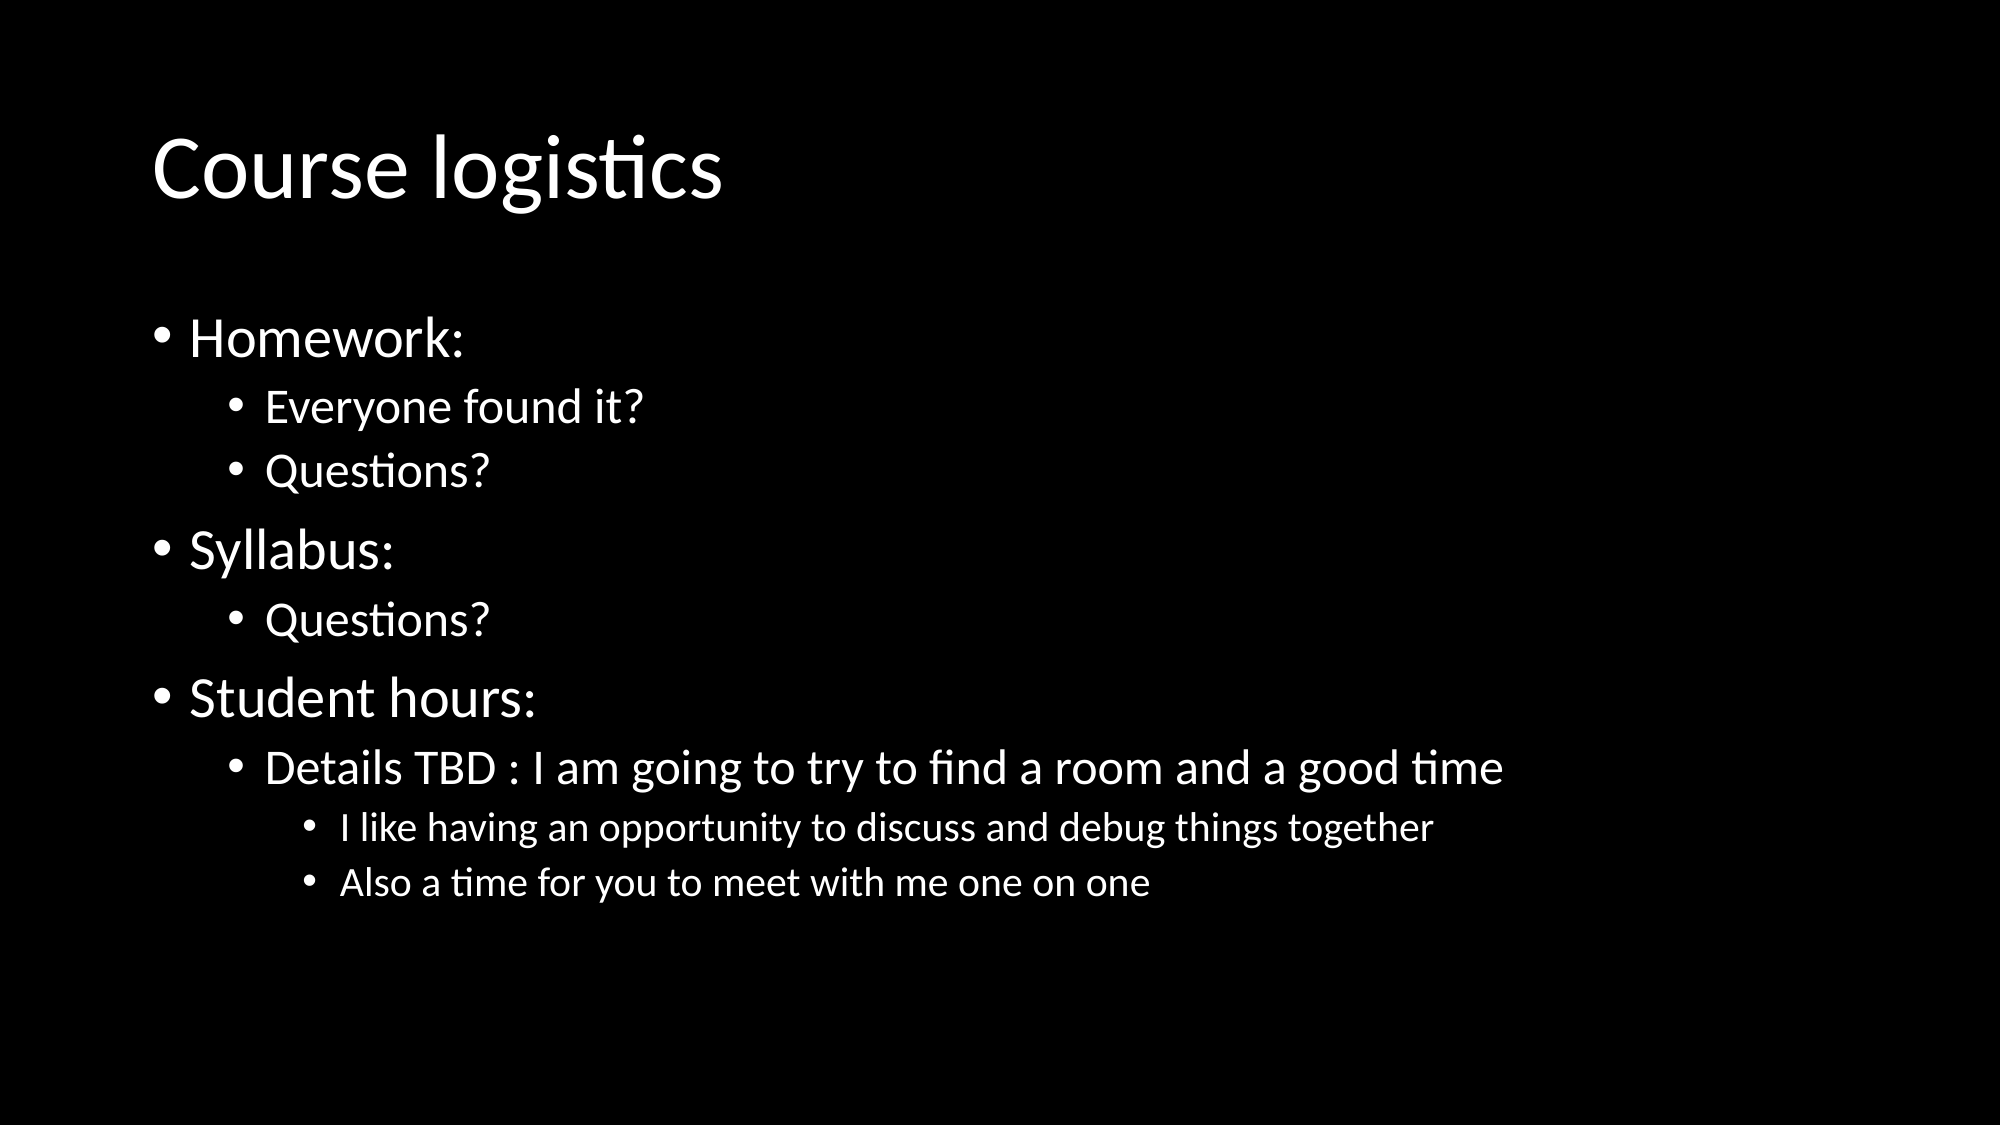

# Course logistics
Homework:
Everyone found it?
Questions?
Syllabus:
Questions?
Student hours:
Details TBD : I am going to try to find a room and a good time
I like having an opportunity to discuss and debug things together
Also a time for you to meet with me one on one